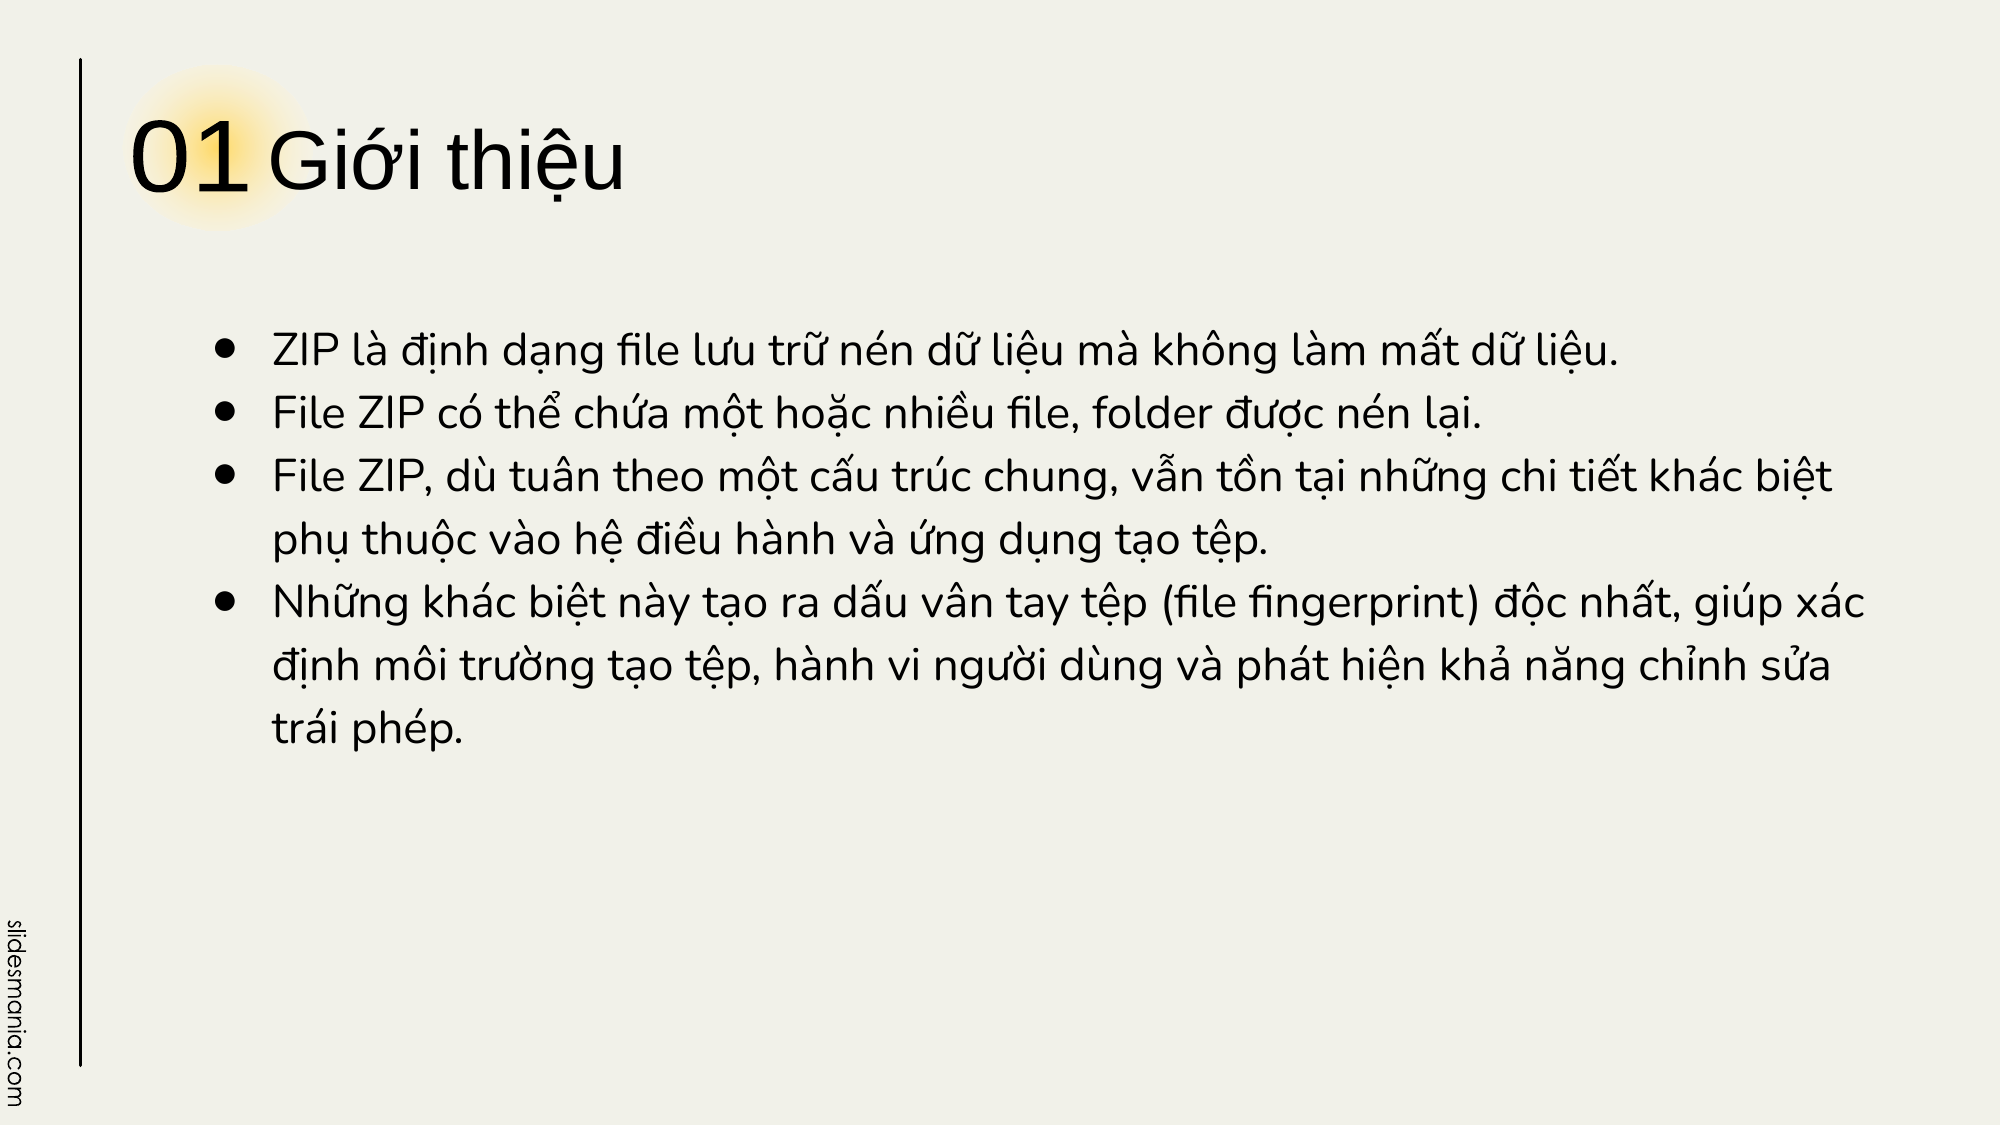

Giới thiệu
01
ZIP là định dạng file lưu trữ nén dữ liệu mà không làm mất dữ liệu.
File ZIP có thể chứa một hoặc nhiều file, folder được nén lại.
File ZIP, dù tuân theo một cấu trúc chung, vẫn tồn tại những chi tiết khác biệt phụ thuộc vào hệ điều hành và ứng dụng tạo tệp.
Những khác biệt này tạo ra dấu vân tay tệp (file fingerprint) độc nhất, giúp xác định môi trường tạo tệp, hành vi người dùng và phát hiện khả năng chỉnh sửa trái phép.